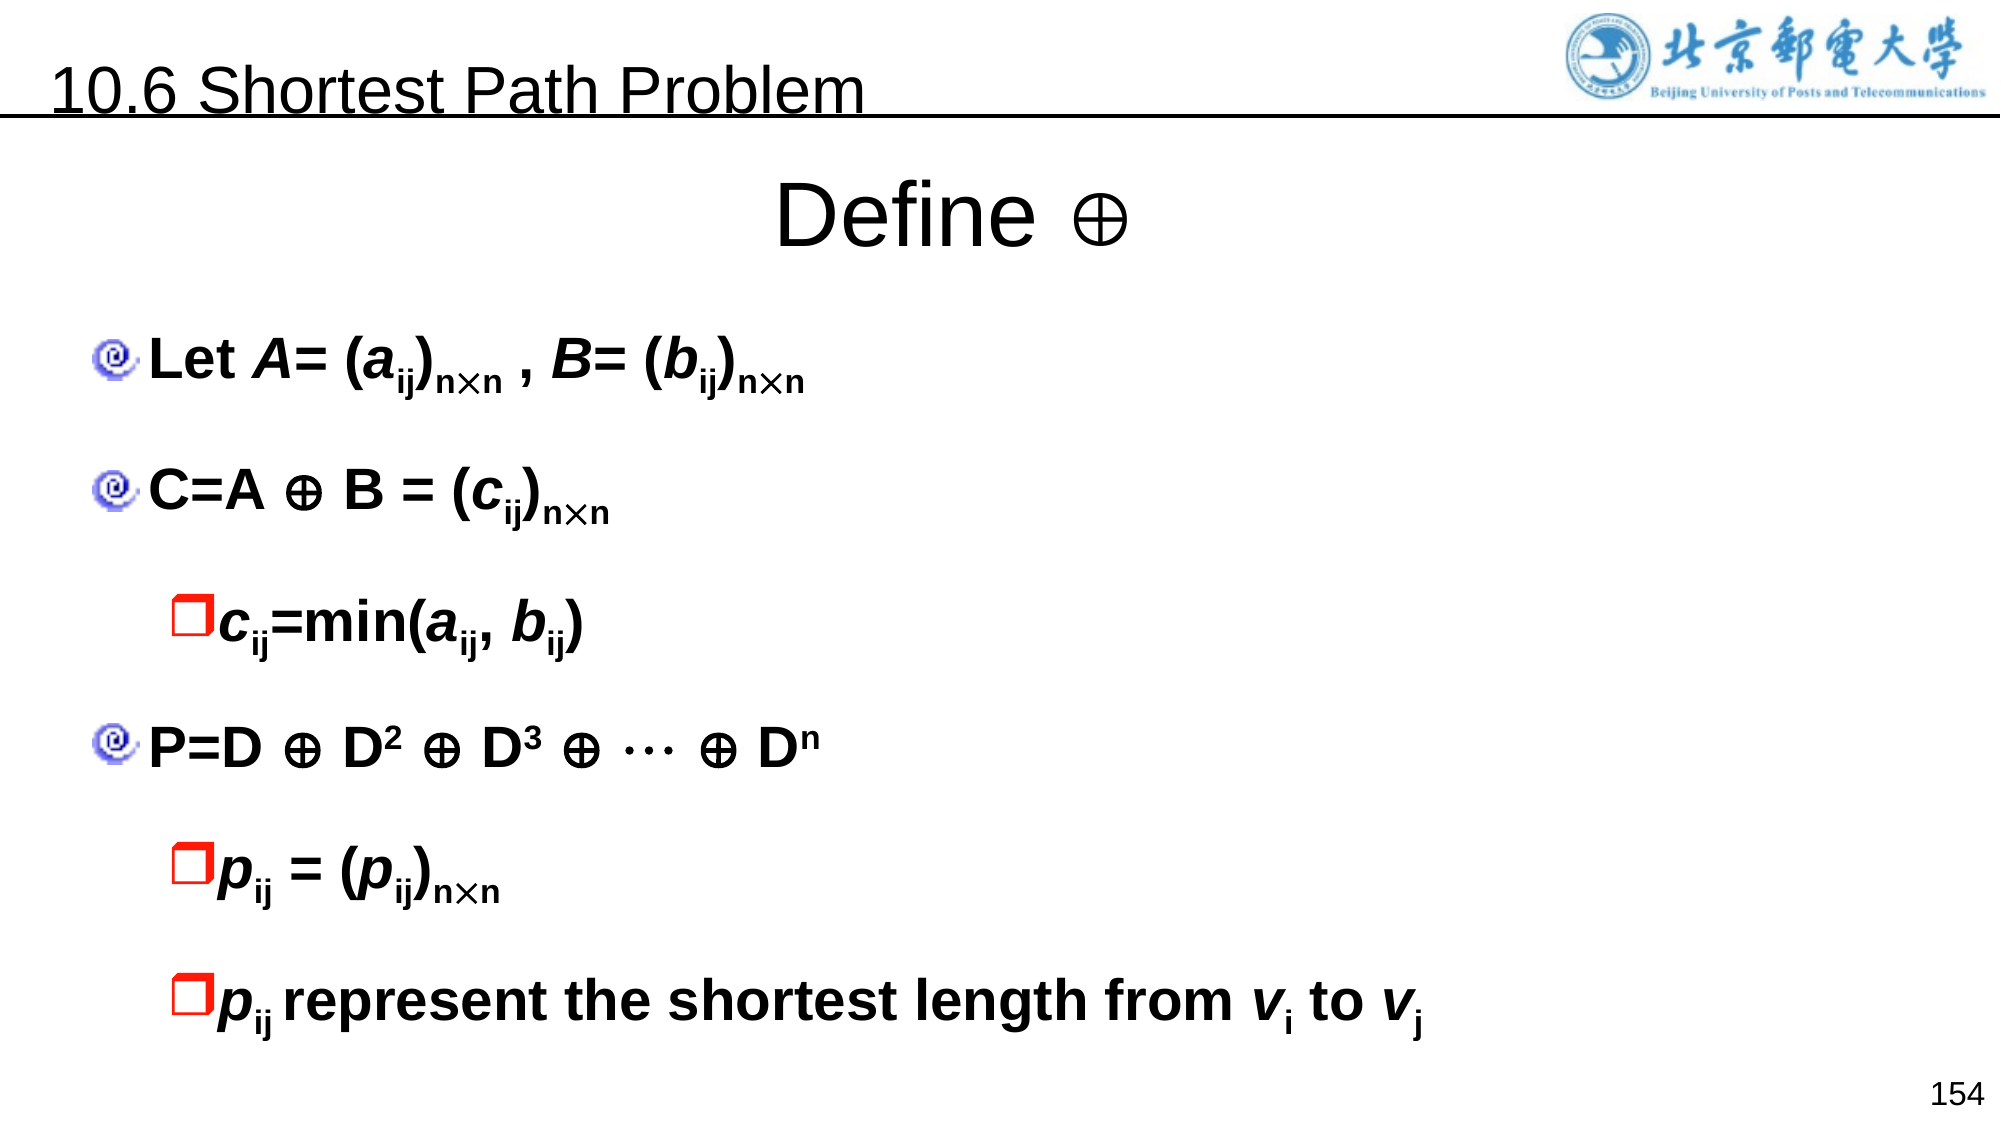

10.6 Shortest Path Problem
Define ⊕
Let A= (aij)n×n , B= (bij)n×n
C=A ⊕ B = (cij)n×n
cij=min(aij, bij)
P=D ⊕ D2 ⊕ D3 ⊕ … ⊕ Dn
pij = (pij)n×n
pij represent the shortest length from vi to vj